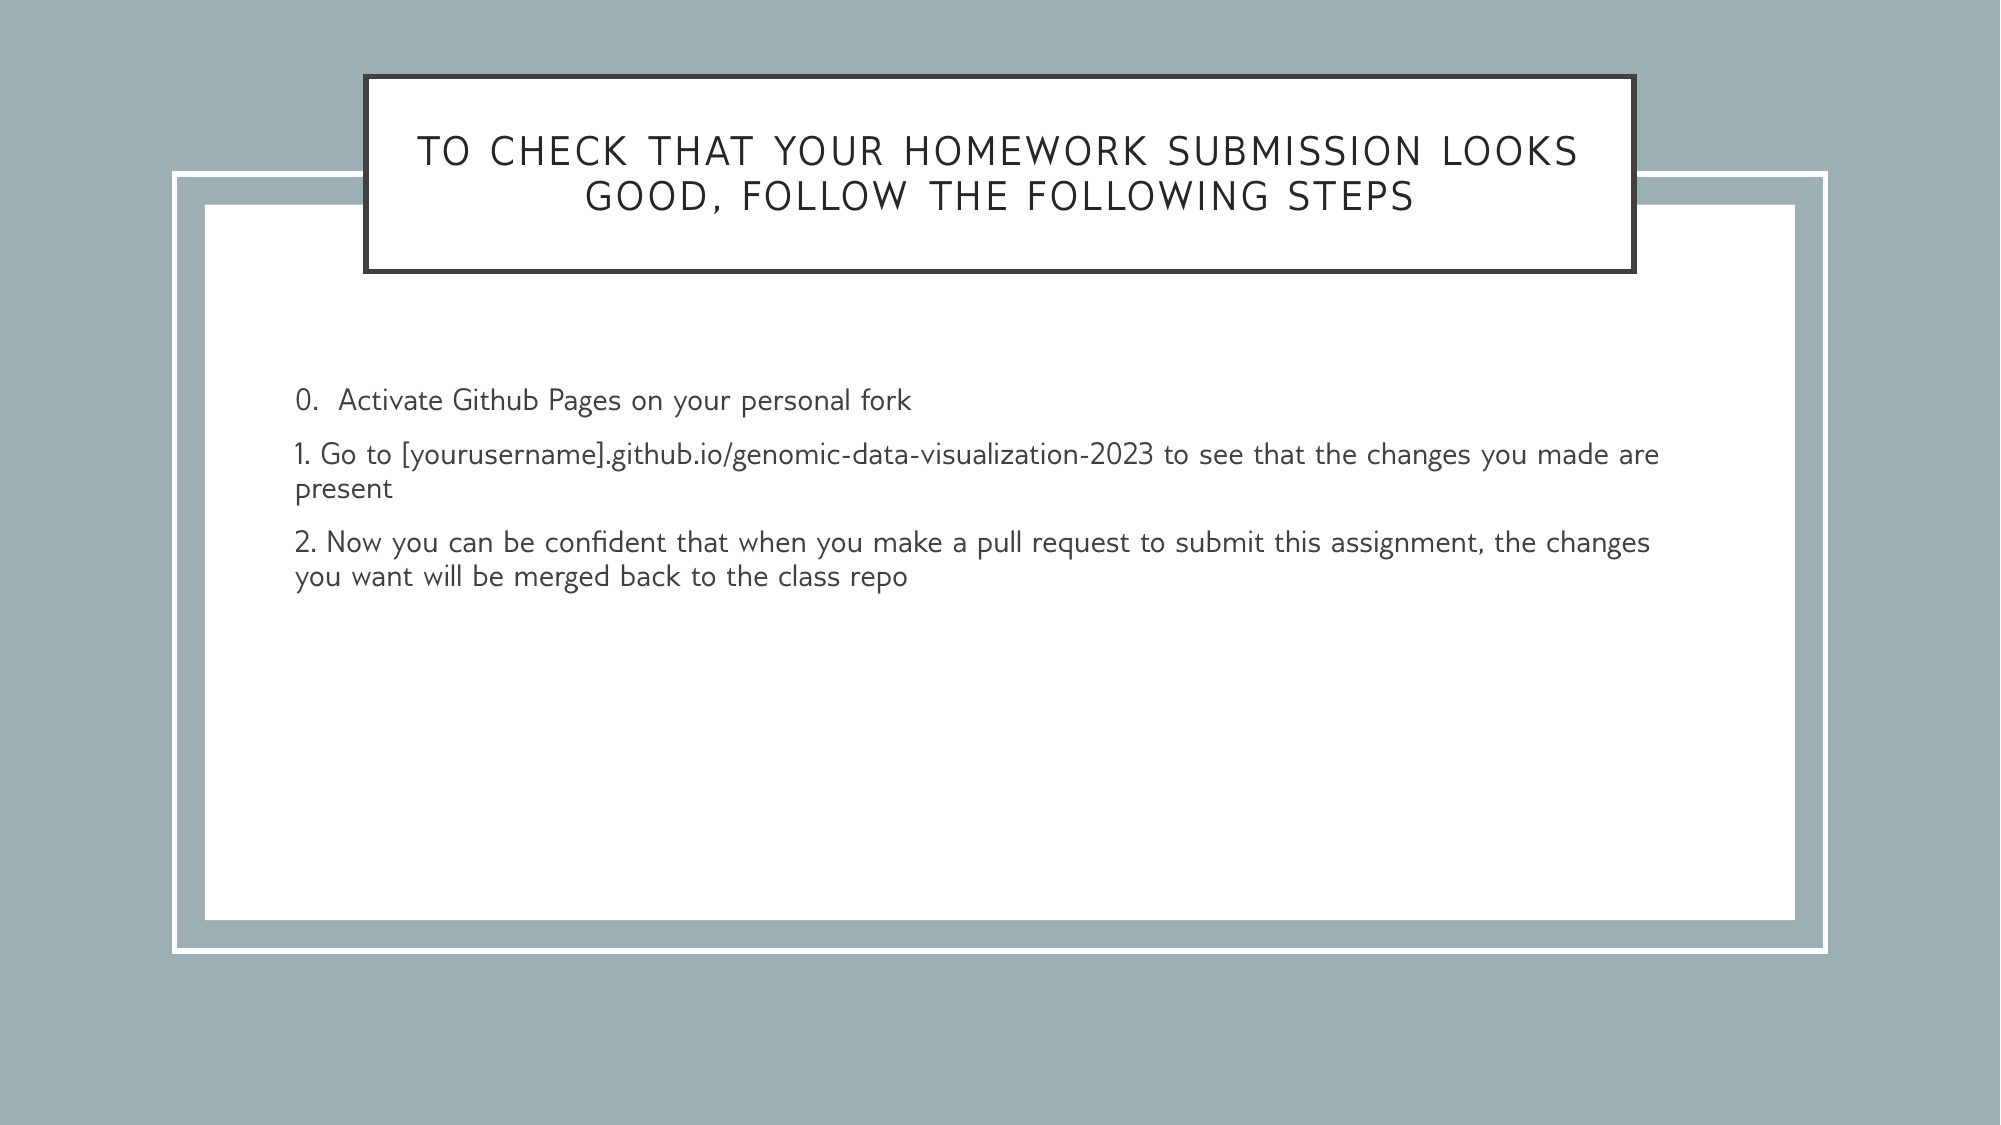

# To check that your homework Submission looks good, follow the following steps

0.  Activate Github Pages on your personal fork
1. Go to [yourusername].github.io/genomic-data-visualization-2023 to see that the changes you made are present
2. Now you can be confident that when you make a pull request to submit this assignment, the changes you want will be merged back to the class repo